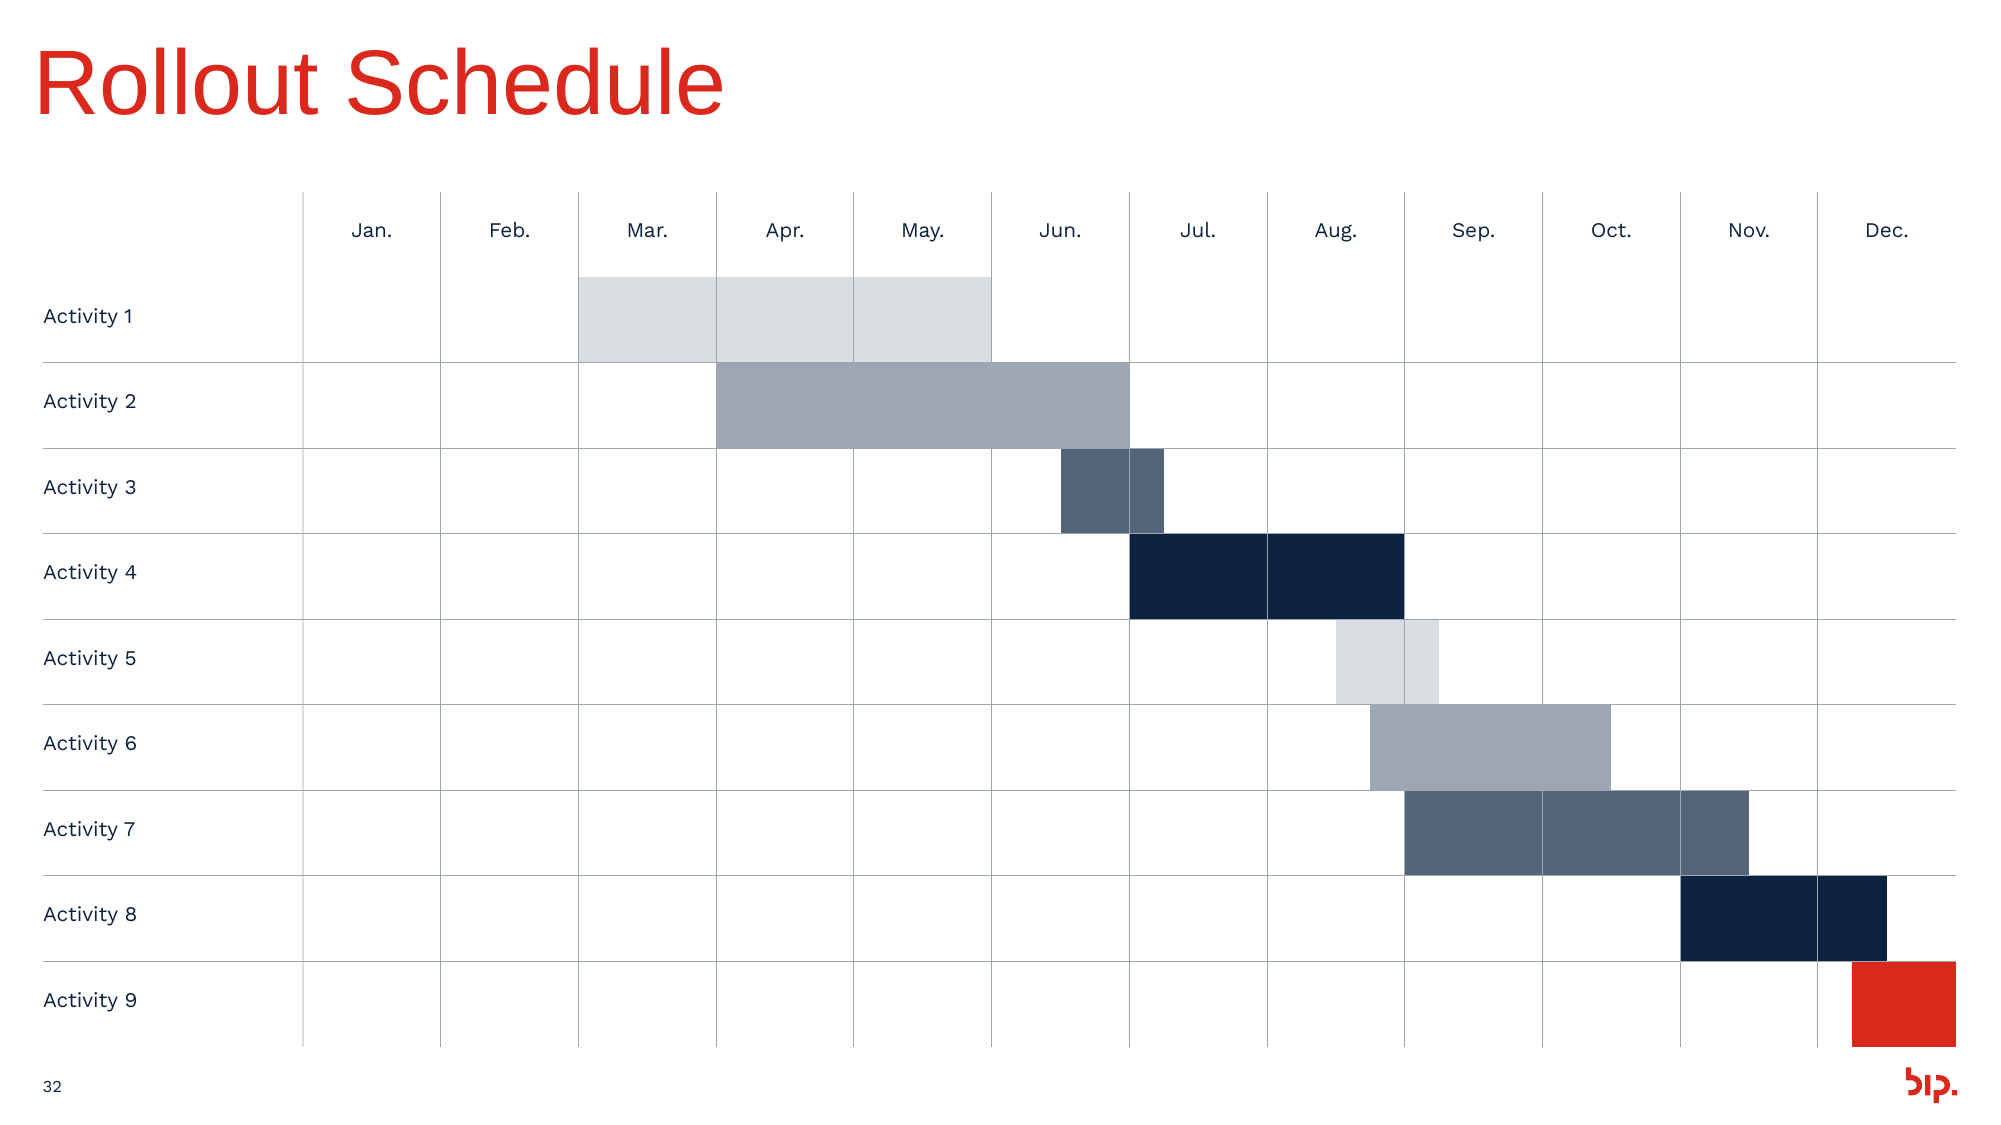

Rollout Schedule
|  | Jan. |  |  |  | Feb. |  |  |  | Mar. |  |  |  | Apr. |  |  |  | May. |  |  |  | Jun. |  |  |  | Jul. |  |  |  | Aug. |  |  |  | Sep. |  |  |  | Oct. |  |  |  | Nov. |  |  |  | Dec. |  |  |  |
| --- | --- | --- | --- | --- | --- | --- | --- | --- | --- | --- | --- | --- | --- | --- | --- | --- | --- | --- | --- | --- | --- | --- | --- | --- | --- | --- | --- | --- | --- | --- | --- | --- | --- | --- | --- | --- | --- | --- | --- | --- | --- | --- | --- | --- | --- | --- | --- | --- |
| Activity 1 |  |  |  |  |  |  |  |  |  |  |  |  |  |  |  |  |  |  |  |  |  |  |  |  |  |  |  |  |  |  |  |  |  |  |  |  |  |  |  |  |  |  |  |  |  |  |  |  |
| Activity 2 |  |  |  |  |  |  |  |  |  |  |  |  |  |  |  |  |  |  |  |  |  |  |  |  |  |  |  |  |  |  |  |  |  |  |  |  |  |  |  |  |  |  |  |  |  |  |  |  |
| Activity 3 |  |  |  |  |  |  |  |  |  |  |  |  |  |  |  |  |  |  |  |  |  |  |  |  |  |  |  |  |  |  |  |  |  |  |  |  |  |  |  |  |  |  |  |  |  |  |  |  |
| Activity 4 |  |  |  |  |  |  |  |  |  |  |  |  |  |  |  |  |  |  |  |  |  |  |  |  |  |  |  |  |  |  |  |  |  |  |  |  |  |  |  |  |  |  |  |  |  |  |  |  |
| Activity 5 |  |  |  |  |  |  |  |  |  |  |  |  |  |  |  |  |  |  |  |  |  |  |  |  |  |  |  |  |  |  |  |  |  |  |  |  |  |  |  |  |  |  |  |  |  |  |  |  |
| Activity 6 |  |  |  |  |  |  |  |  |  |  |  |  |  |  |  |  |  |  |  |  |  |  |  |  |  |  |  |  |  |  |  |  |  |  |  |  |  |  |  |  |  |  |  |  |  |  |  |  |
| Activity 7 |  |  |  |  |  |  |  |  |  |  |  |  |  |  |  |  |  |  |  |  |  |  |  |  |  |  |  |  |  |  |  |  |  |  |  |  |  |  |  |  |  |  |  |  |  |  |  |  |
| Activity 8 |  |  |  |  |  |  |  |  |  |  |  |  |  |  |  |  |  |  |  |  |  |  |  |  |  |  |  |  |  |  |  |  |  |  |  |  |  |  |  |  |  |  |  |  |  |  |  |  |
| Activity 9 |  |  |  |  |  |  |  |  |  |  |  |  |  |  |  |  |  |  |  |  |  |  |  |  |  |  |  |  |  |  |  |  |  |  |  |  |  |  |  |  |  |  |  |  |  |  |  |  |